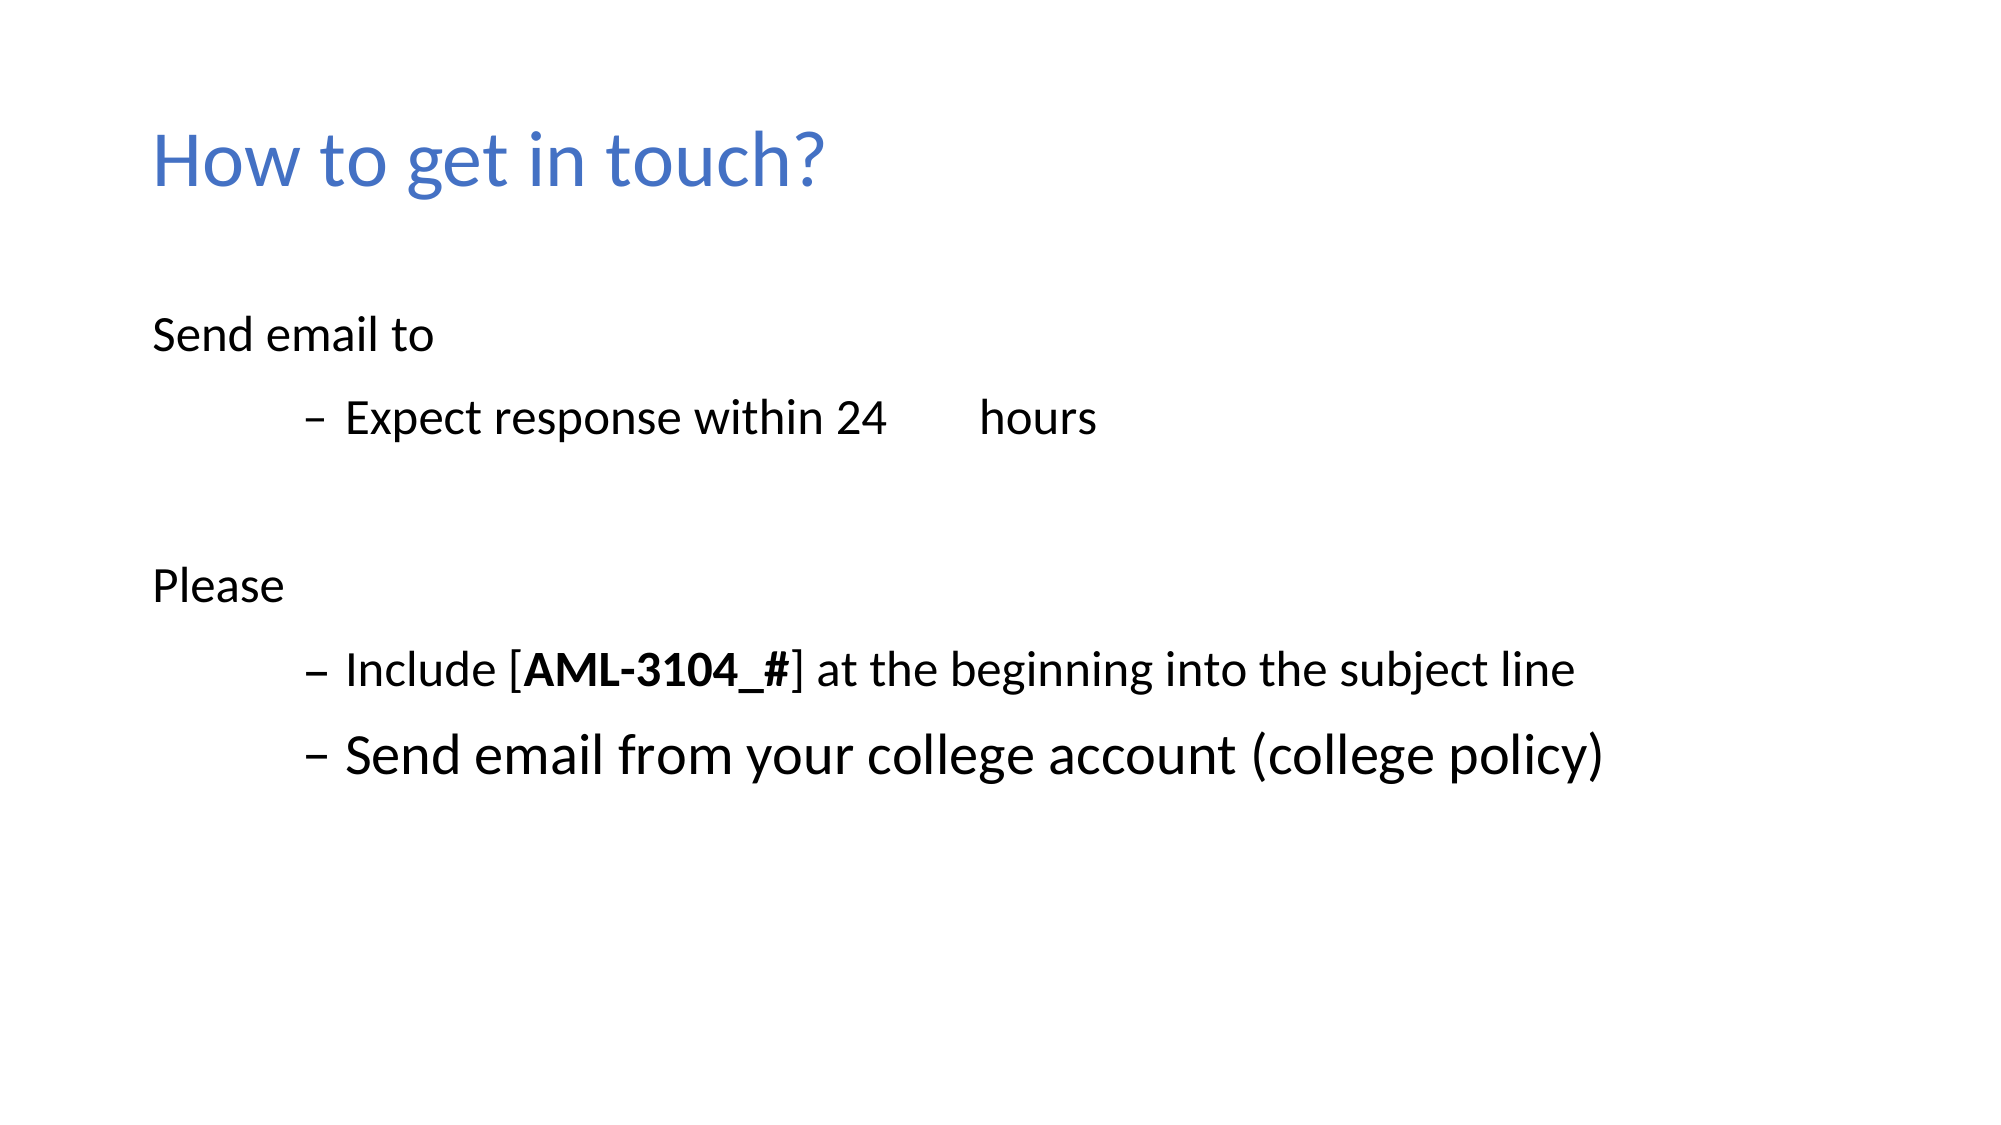

How to get in touch?
Send email to
–
Expect response within 24
hours
Please
–
–
Include [AML-3104_#] at the beginning into the subject line
Send email from your college account (college policy)